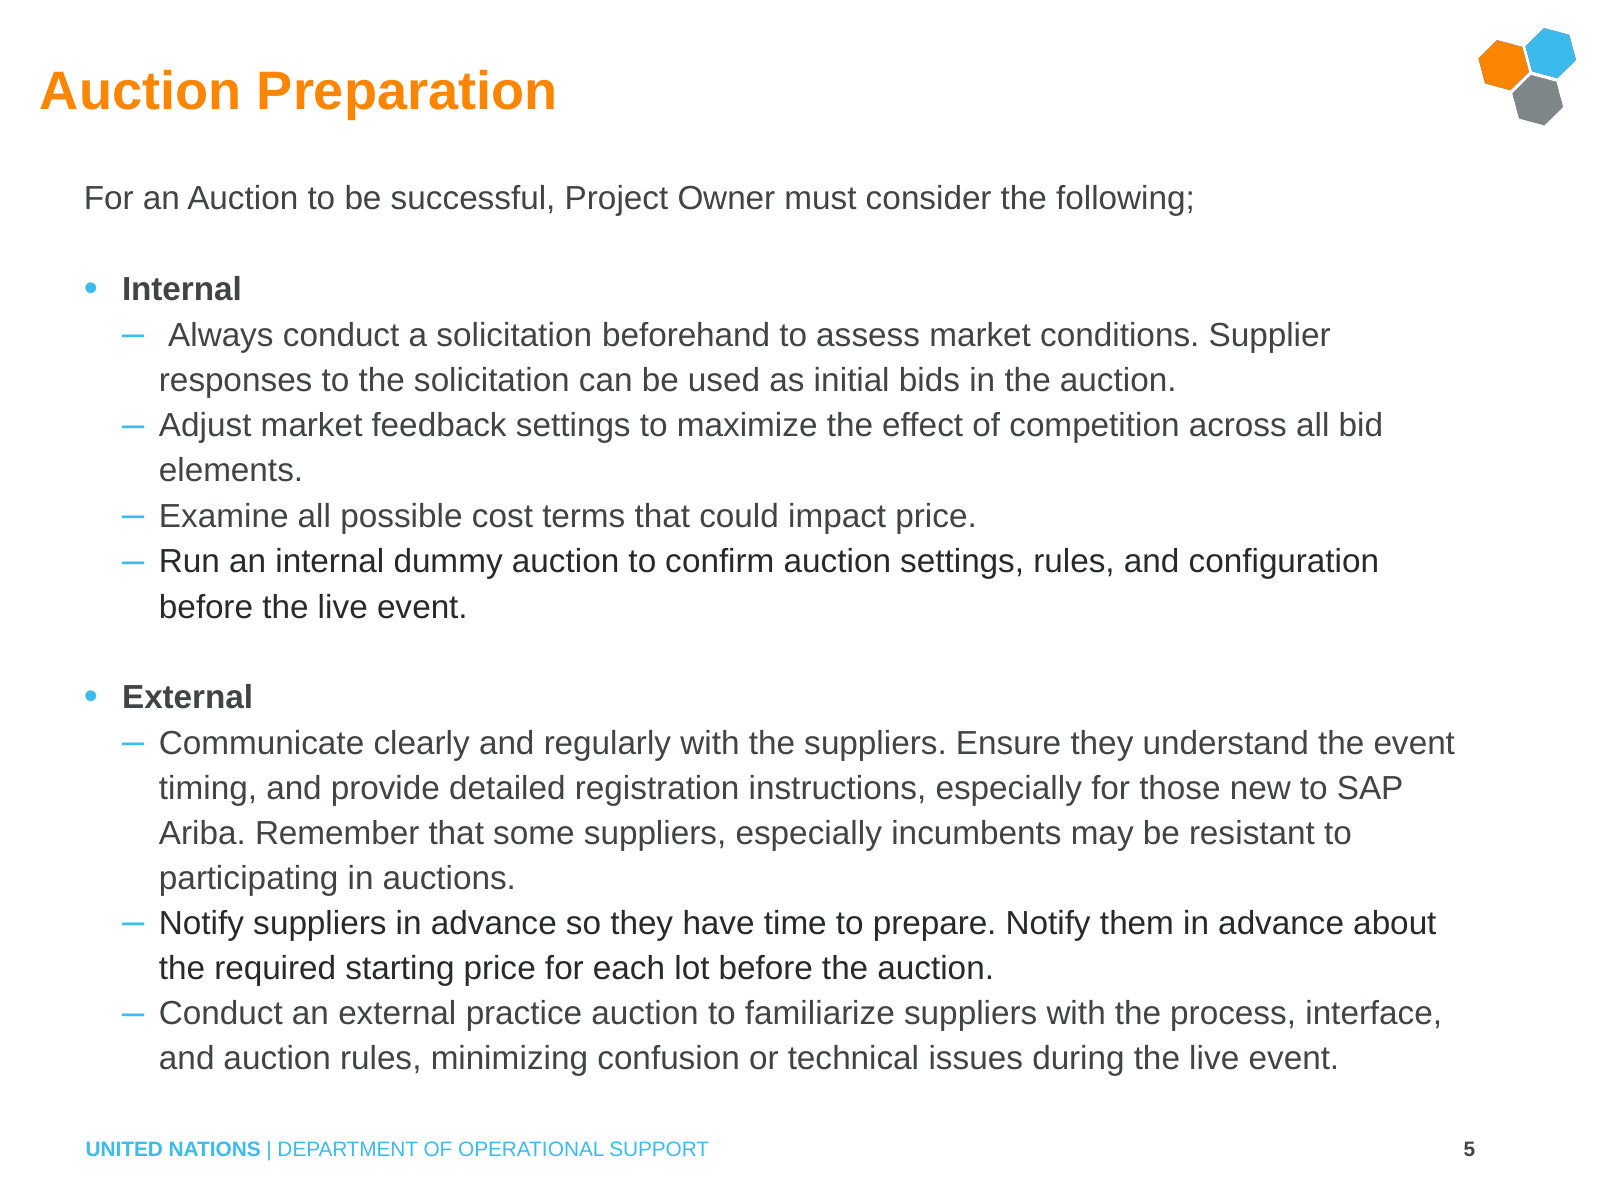

# Auction Preparation
For an Auction to be successful, Project Owner must consider the following;

Internal
 Always conduct a solicitation beforehand to assess market conditions. Supplier responses to the solicitation can be used as initial bids in the auction.
Adjust market feedback settings to maximize the effect of competition across all bid elements.
Examine all possible cost terms that could impact price.
Run an internal dummy auction to confirm auction settings, rules, and configuration before the live event.

External
Communicate clearly and regularly with the suppliers. Ensure they understand the event timing, and provide detailed registration instructions, especially for those new to SAP Ariba. Remember that some suppliers, especially incumbents may be resistant to participating in auctions.
Notify suppliers in advance so they have time to prepare. Notify them in advance about the required starting price for each lot before the auction.
Conduct an external practice auction to familiarize suppliers with the process, interface, and auction rules, minimizing confusion or technical issues during the live event.